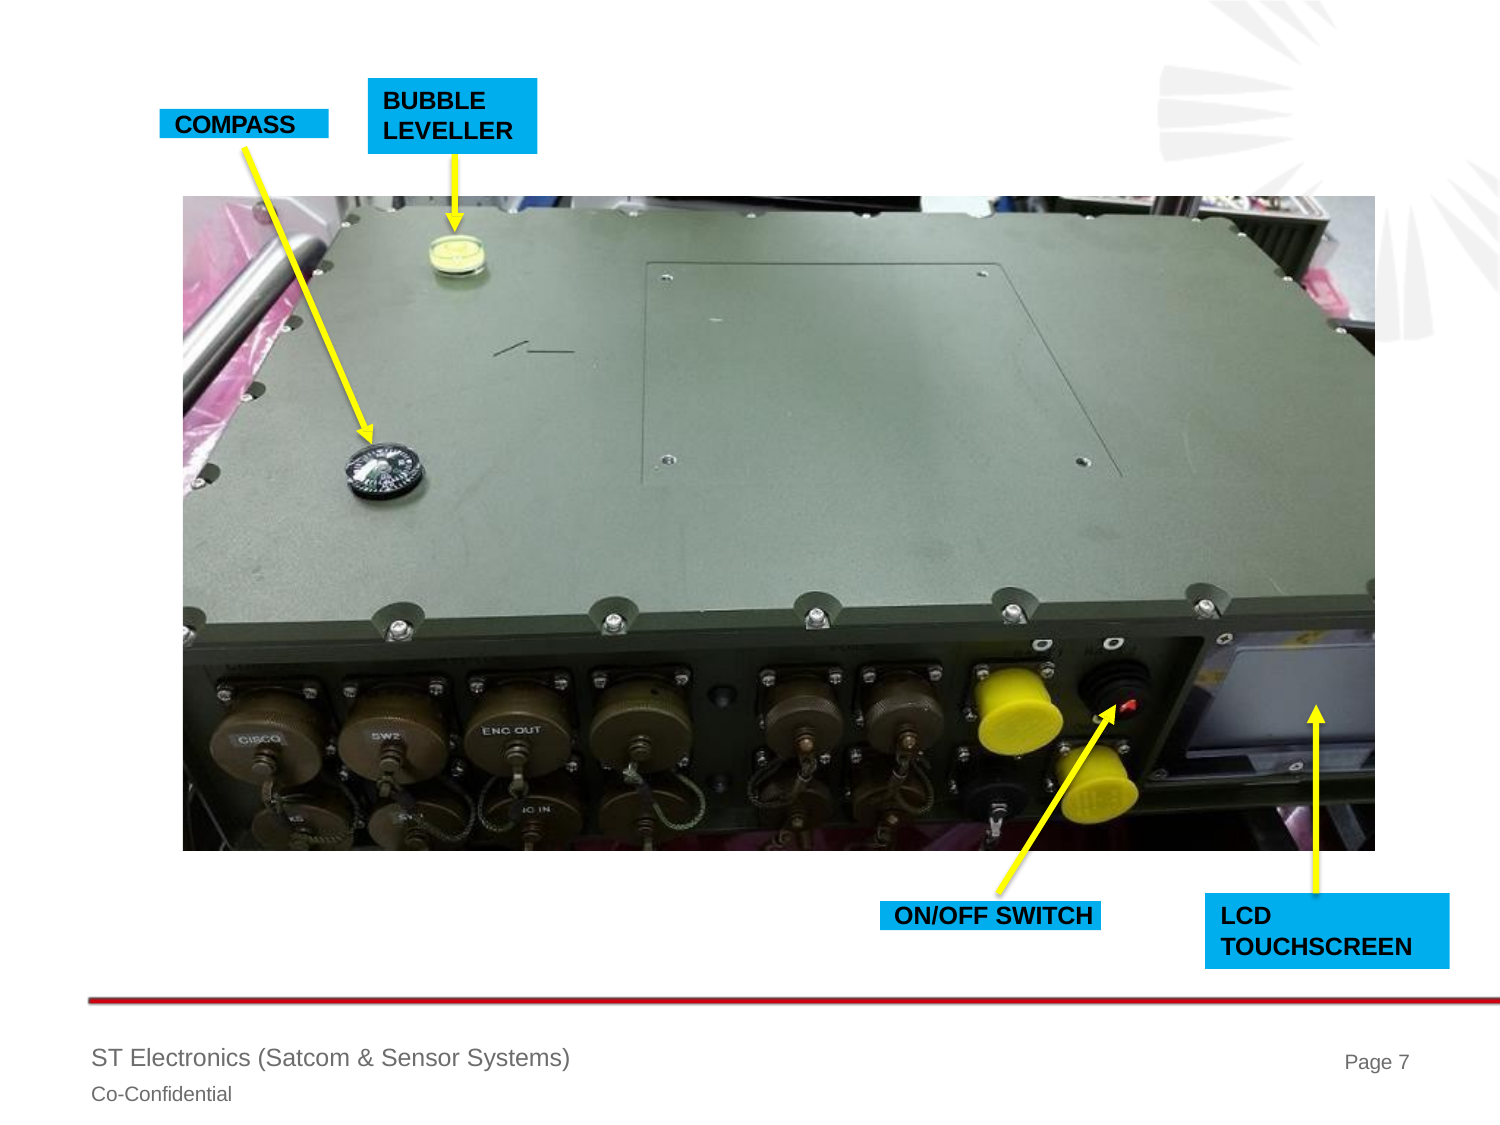

BUBBLE  LEVELLER
COMPASS

LCD  TOUCHSCREEN
ON/OFF SWITCH
Page 7
ST Electronics (Satcom & Sensor Systems)
Co-Confidential